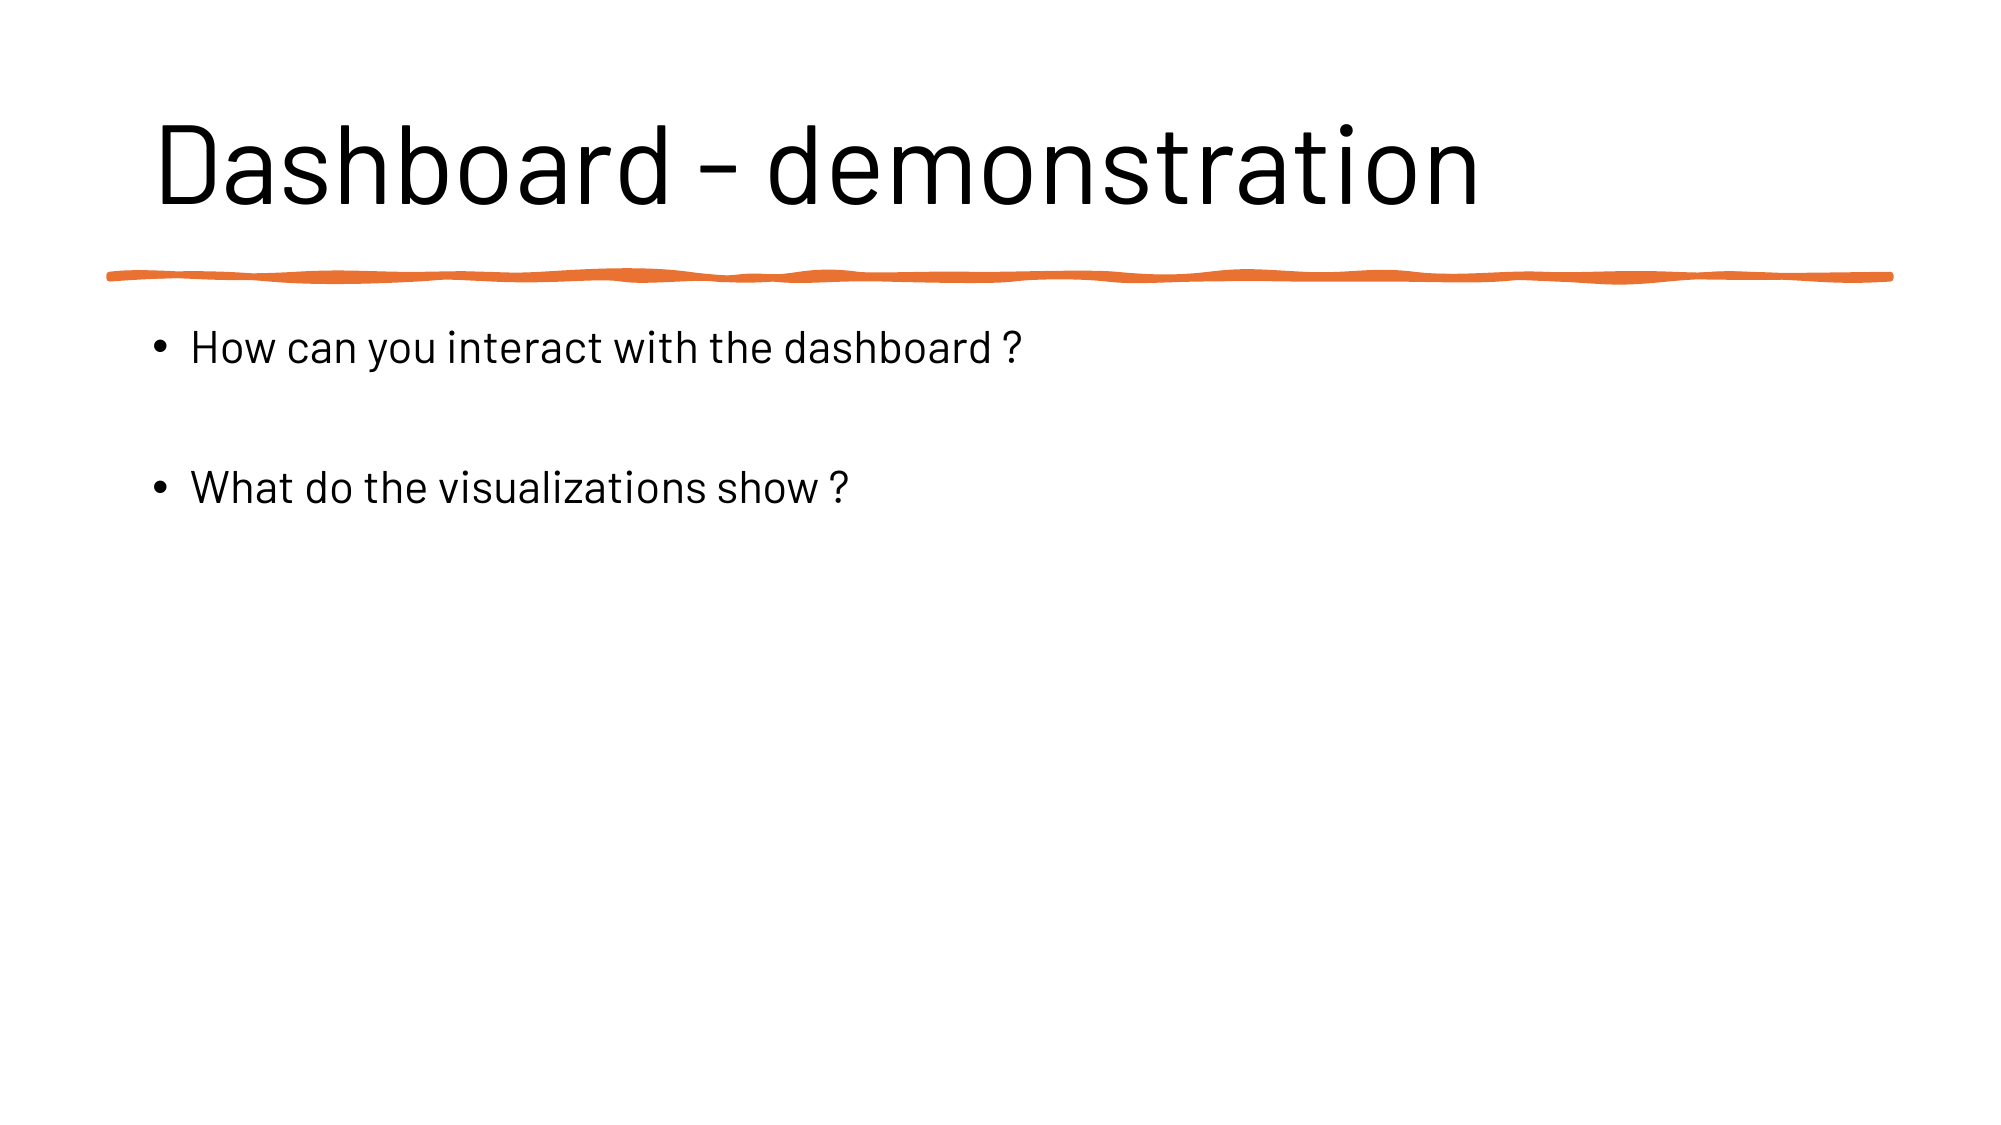

# Dashboard - demonstration

How can you interact with the dashboard ?

What do the visualizations show ?